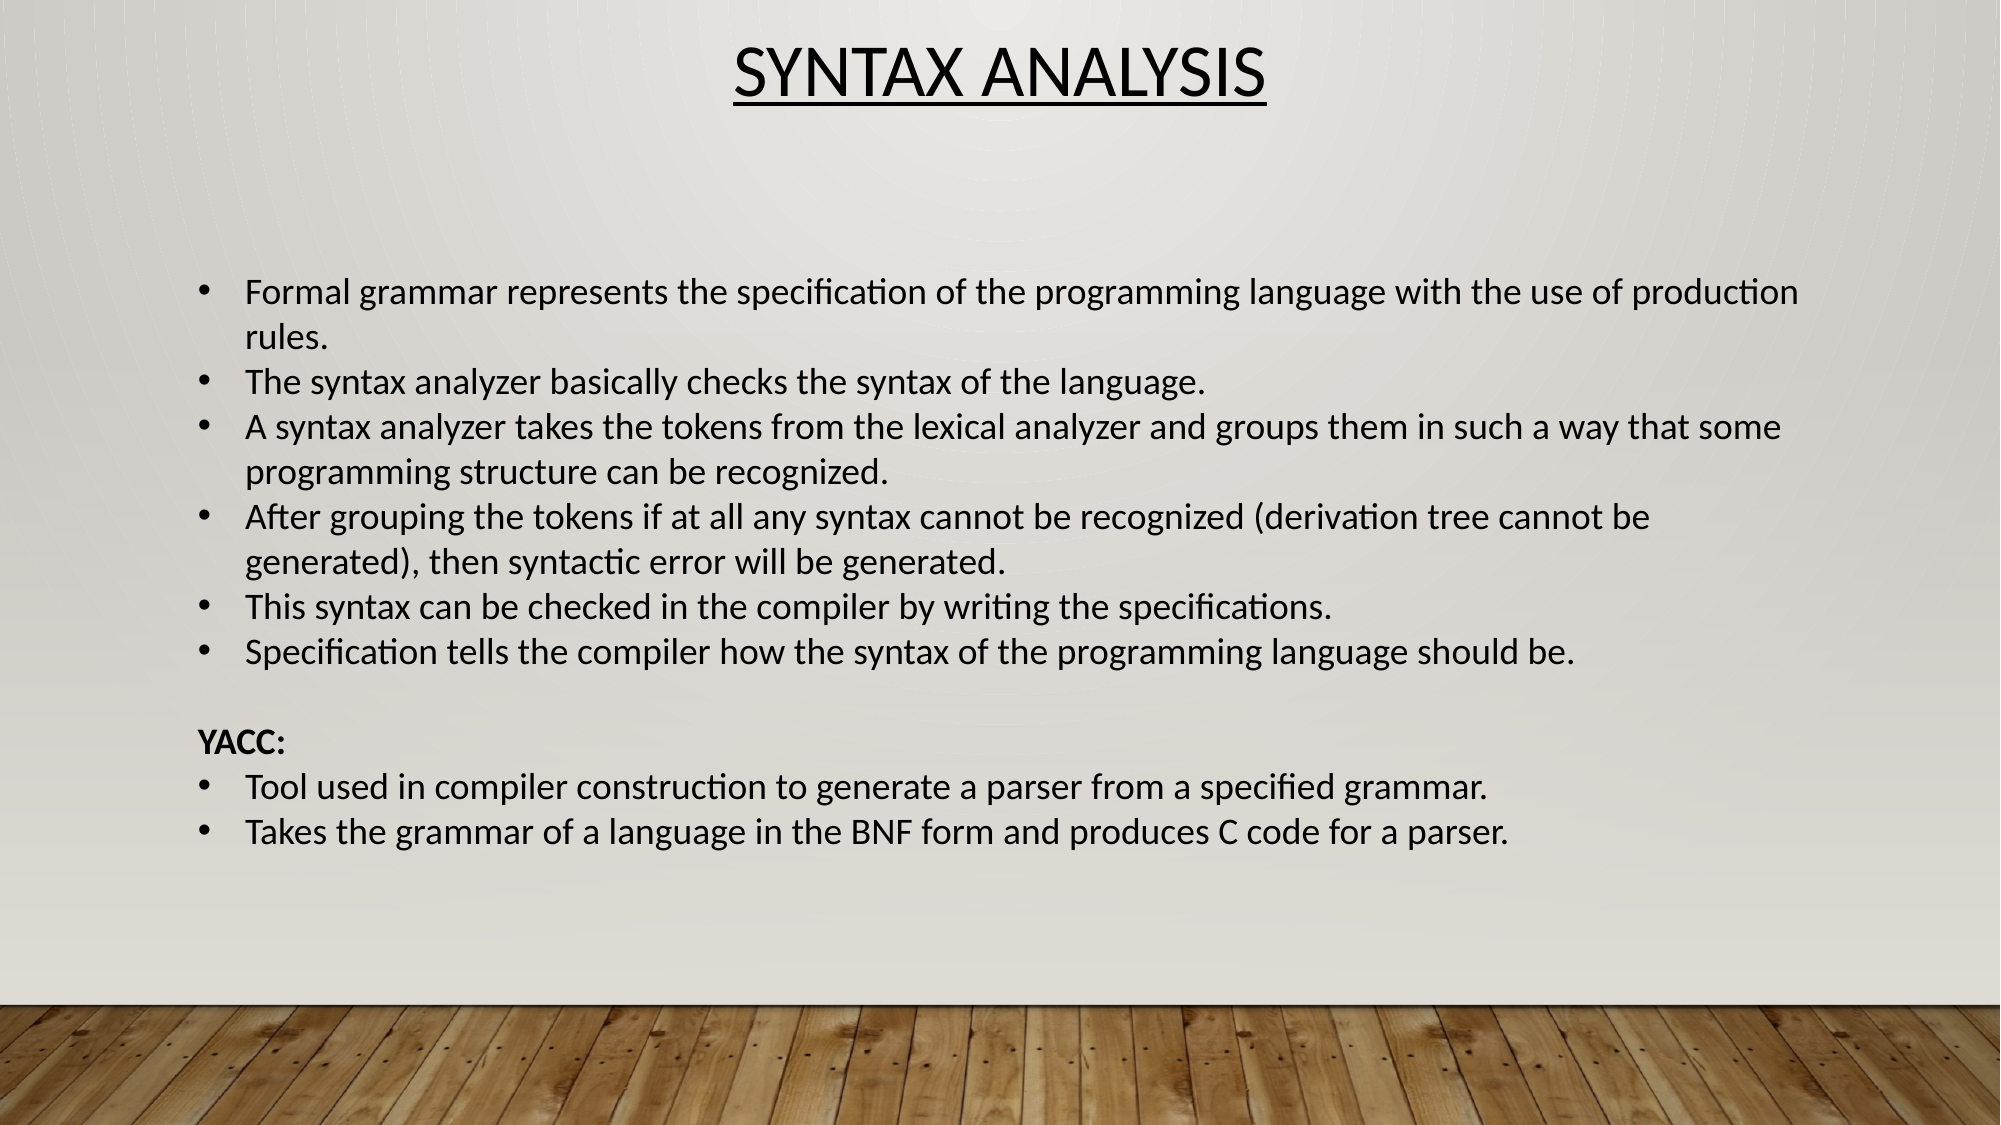

SYNTAX ANALYSIS
Formal grammar represents the specification of the programming language with the use of production rules.
The syntax analyzer basically checks the syntax of the language.
A syntax analyzer takes the tokens from the lexical analyzer and groups them in such a way that some programming structure can be recognized.
After grouping the tokens if at all any syntax cannot be recognized (derivation tree cannot be generated), then syntactic error will be generated.
This syntax can be checked in the compiler by writing the specifications.
Specification tells the compiler how the syntax of the programming language should be.

YACC:
Tool used in compiler construction to generate a parser from a specified grammar.
Takes the grammar of a language in the BNF form and produces C code for a parser.